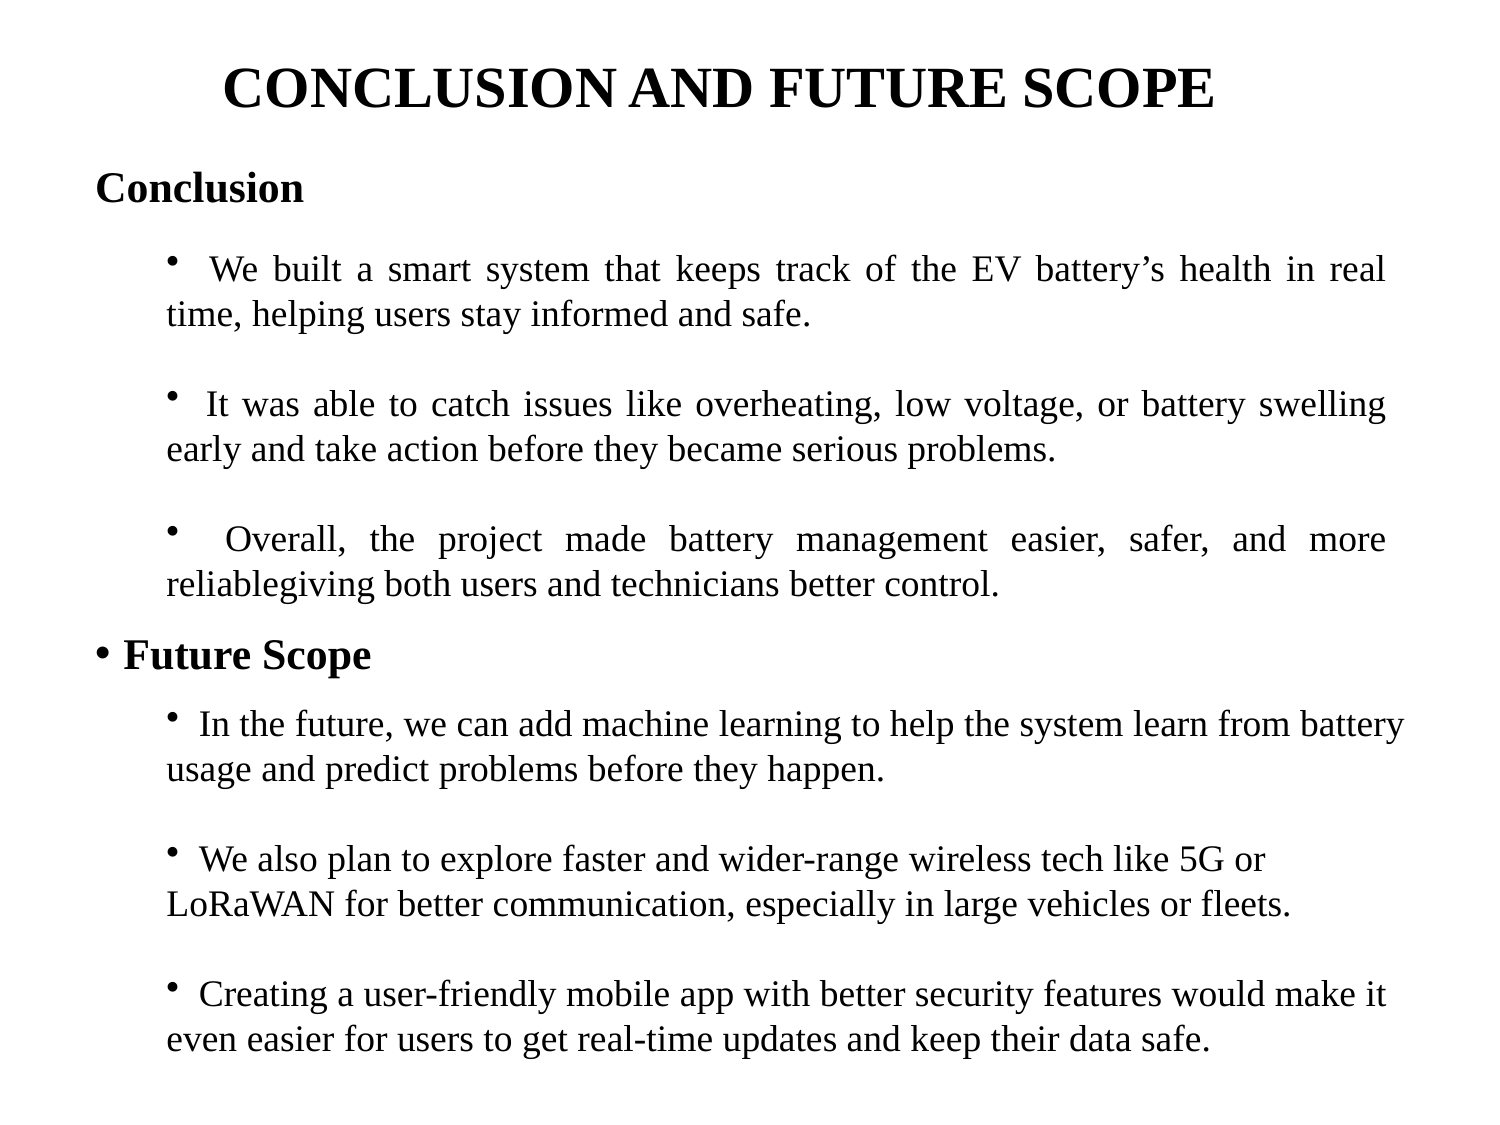

# CONCLUSION AND FUTURE SCOPE
Conclusion

Future Scope

  We built a smart system that keeps track of the EV battery’s health in real time, helping users stay informed and safe.

  It was able to catch issues like overheating, low voltage, or battery swelling early and take action before they became serious problems.

  Overall, the project made battery management easier, safer, and more reliablegiving both users and technicians better control.
  In the future, we can add machine learning to help the system learn from battery usage and predict problems before they happen.

  We also plan to explore faster and wider-range wireless tech like 5G or LoRaWAN for better communication, especially in large vehicles or fleets.

  Creating a user-friendly mobile app with better security features would make it even easier for users to get real-time updates and keep their data safe.